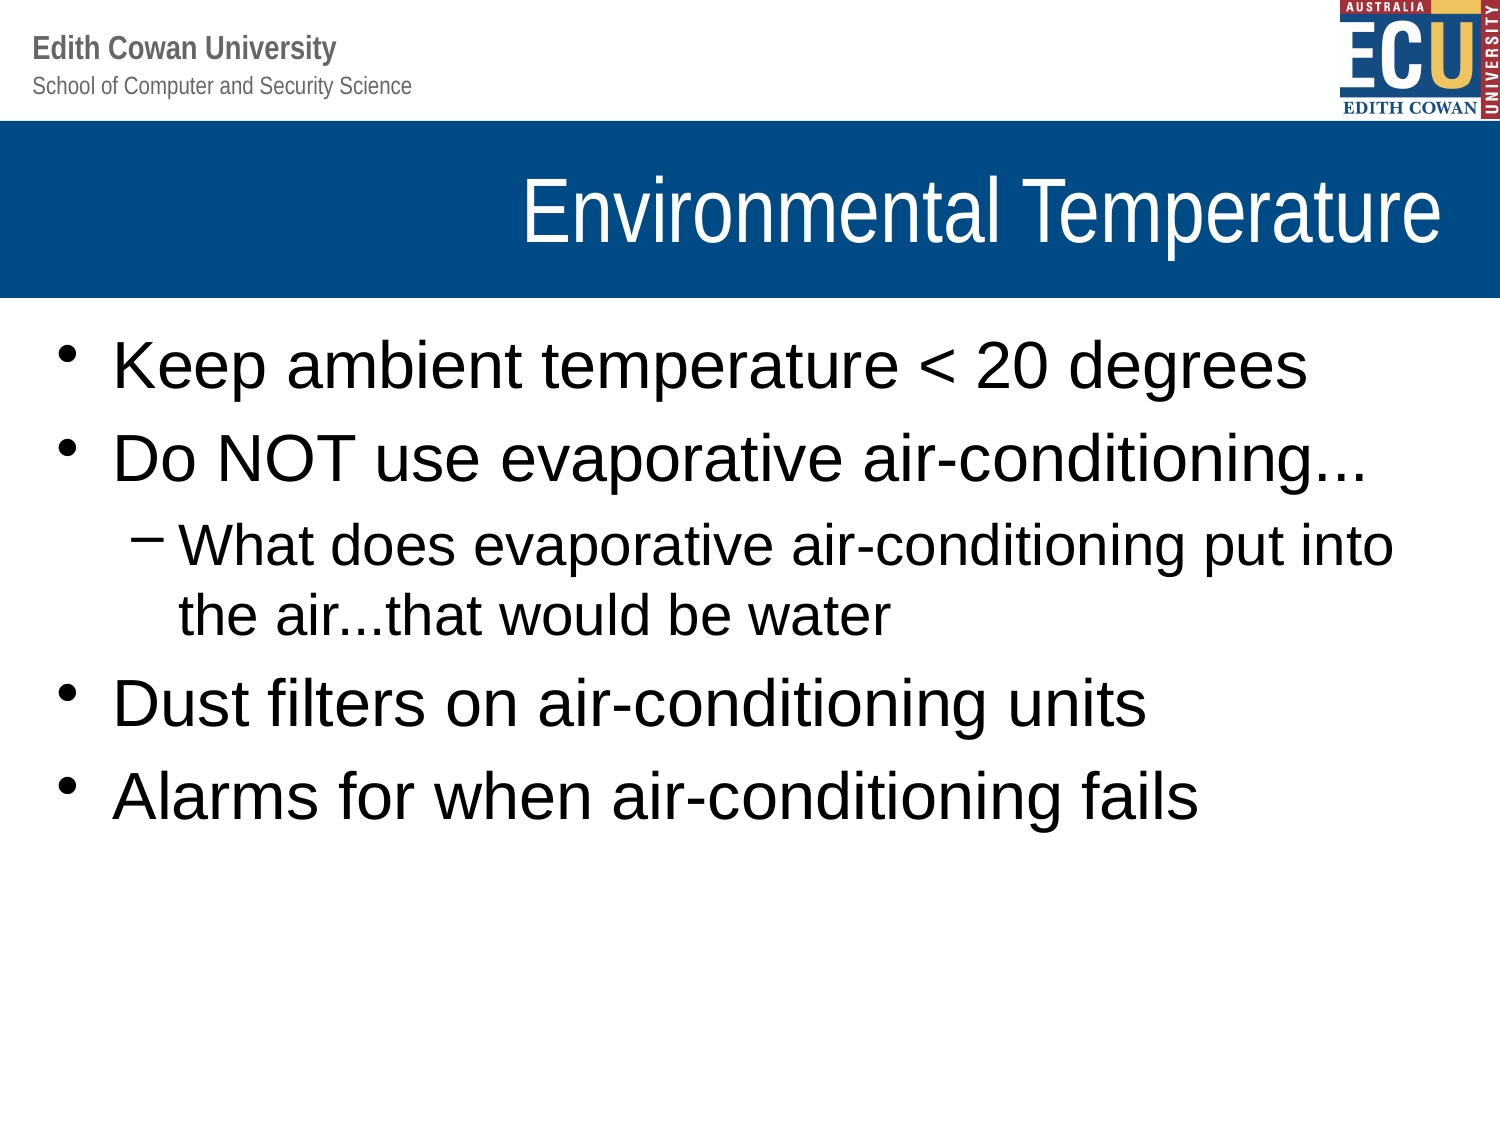

# Environmental Temperature
Keep ambient temperature < 20 degrees
Do NOT use evaporative air-conditioning...
What does evaporative air-conditioning put into the air...that would be water
Dust filters on air-conditioning units
Alarms for when air-conditioning fails